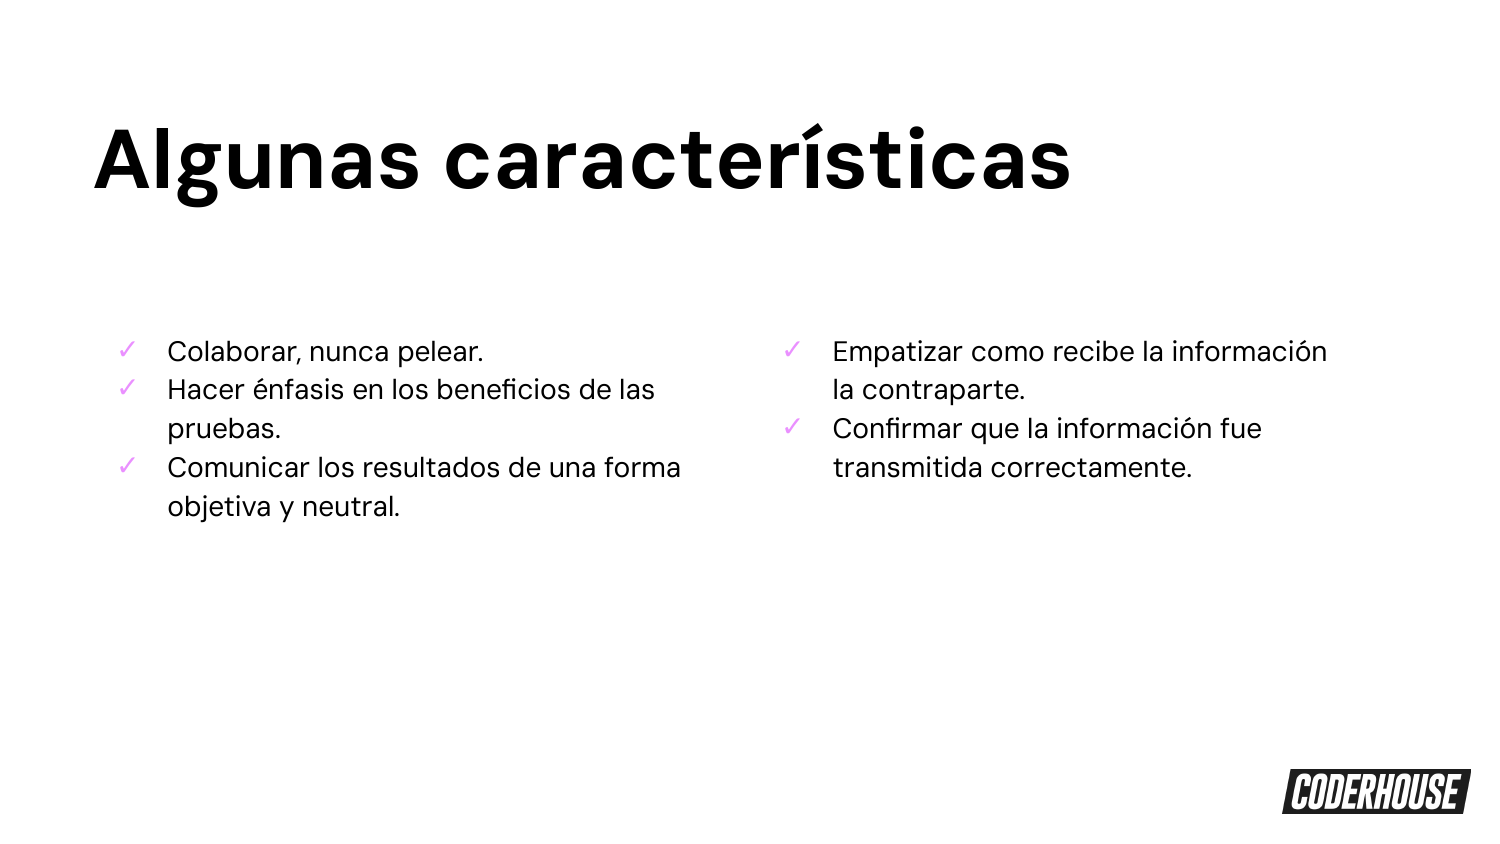

Algunas características
Colaborar, nunca pelear.
Hacer énfasis en los beneficios de las pruebas.
Comunicar los resultados de una forma objetiva y neutral.
Empatizar como recibe la información la contraparte.
Confirmar que la información fue transmitida correctamente.